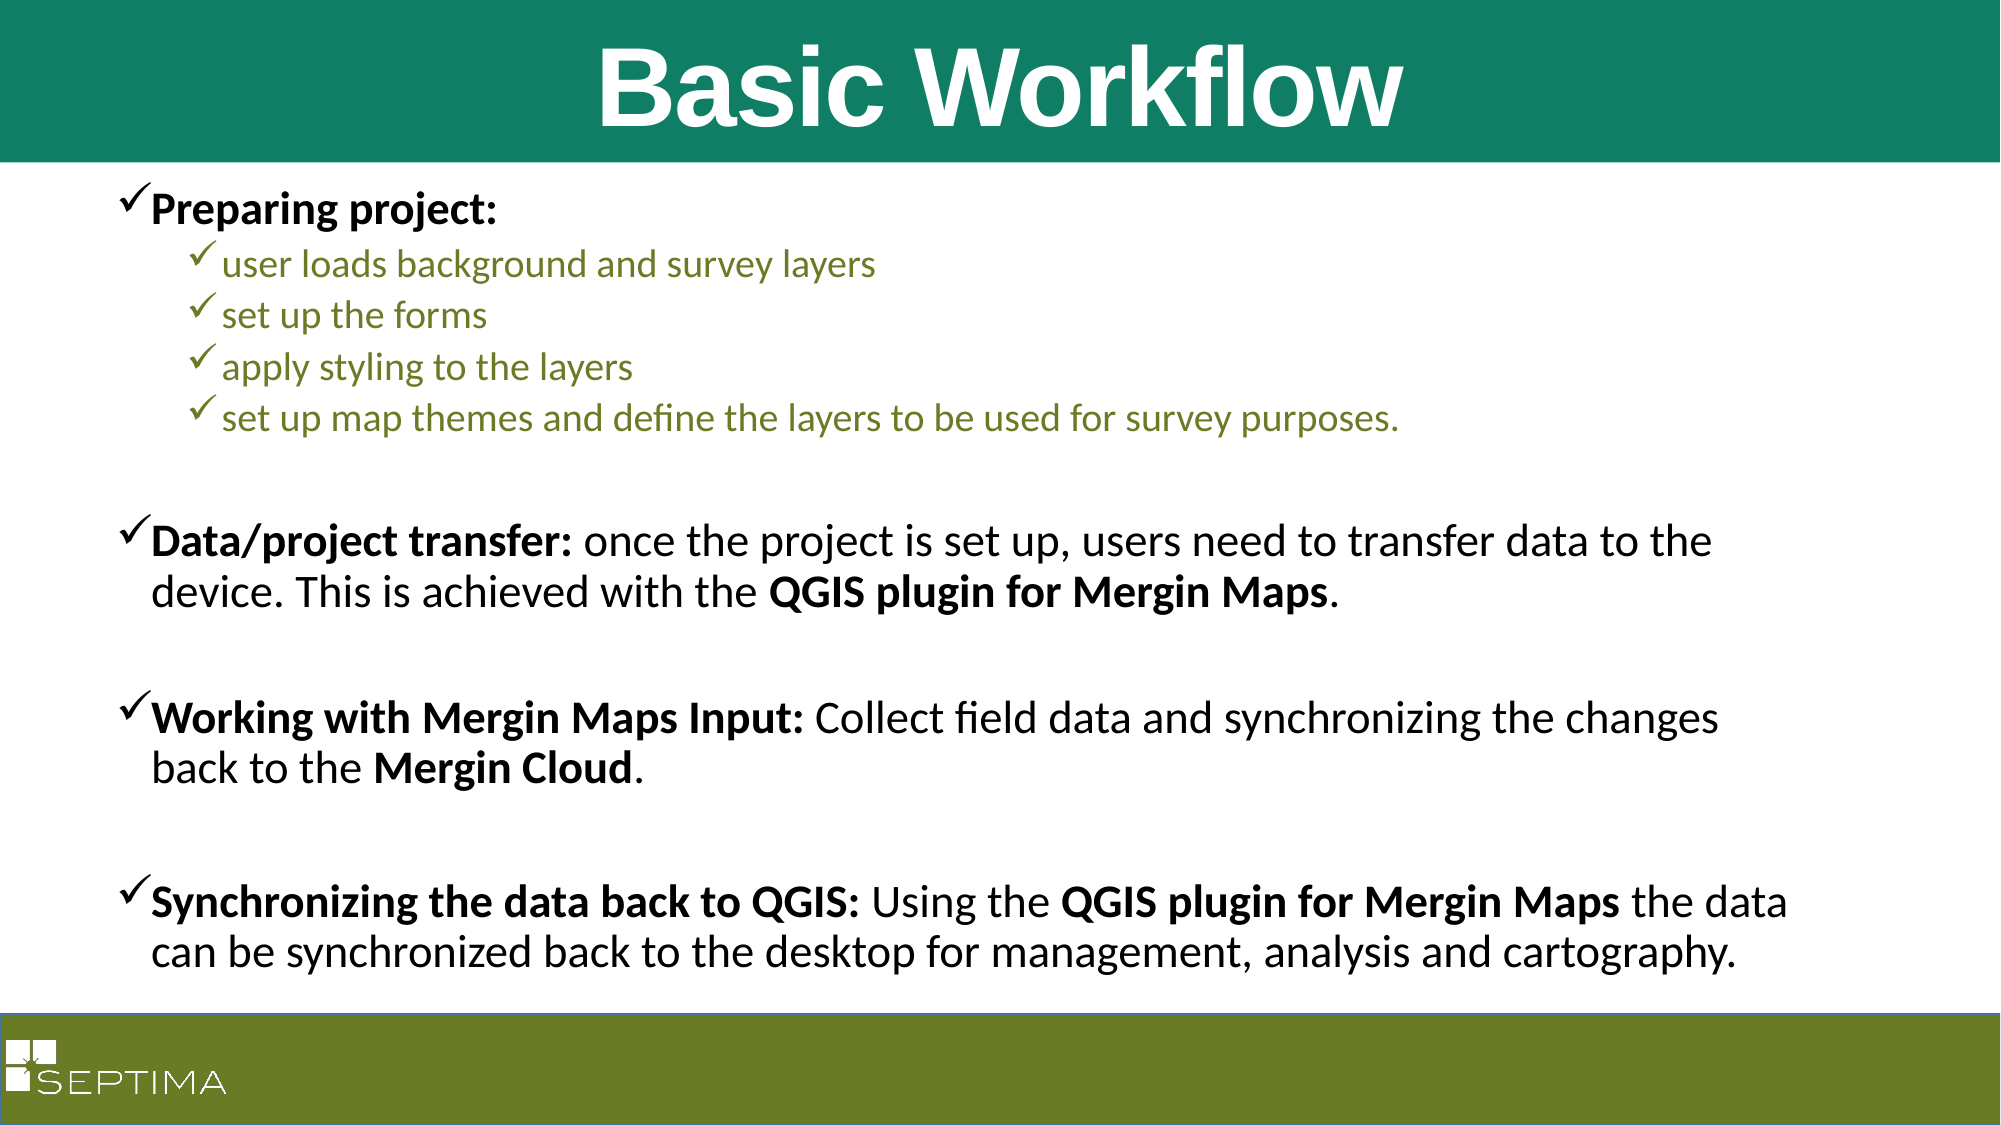

Basic Workflow
Preparing project:
user loads background and survey layers
set up the forms
apply styling to the layers
set up map themes and define the layers to be used for survey purposes.

Data/project transfer: once the project is set up, users need to transfer data to the device. This is achieved with the QGIS plugin for Mergin Maps.

Working with Mergin Maps Input: Collect field data and synchronizing the changes back to the Mergin Cloud.

Synchronizing the data back to QGIS: Using the QGIS plugin for Mergin Maps the data can be synchronized back to the desktop for management, analysis and cartography.